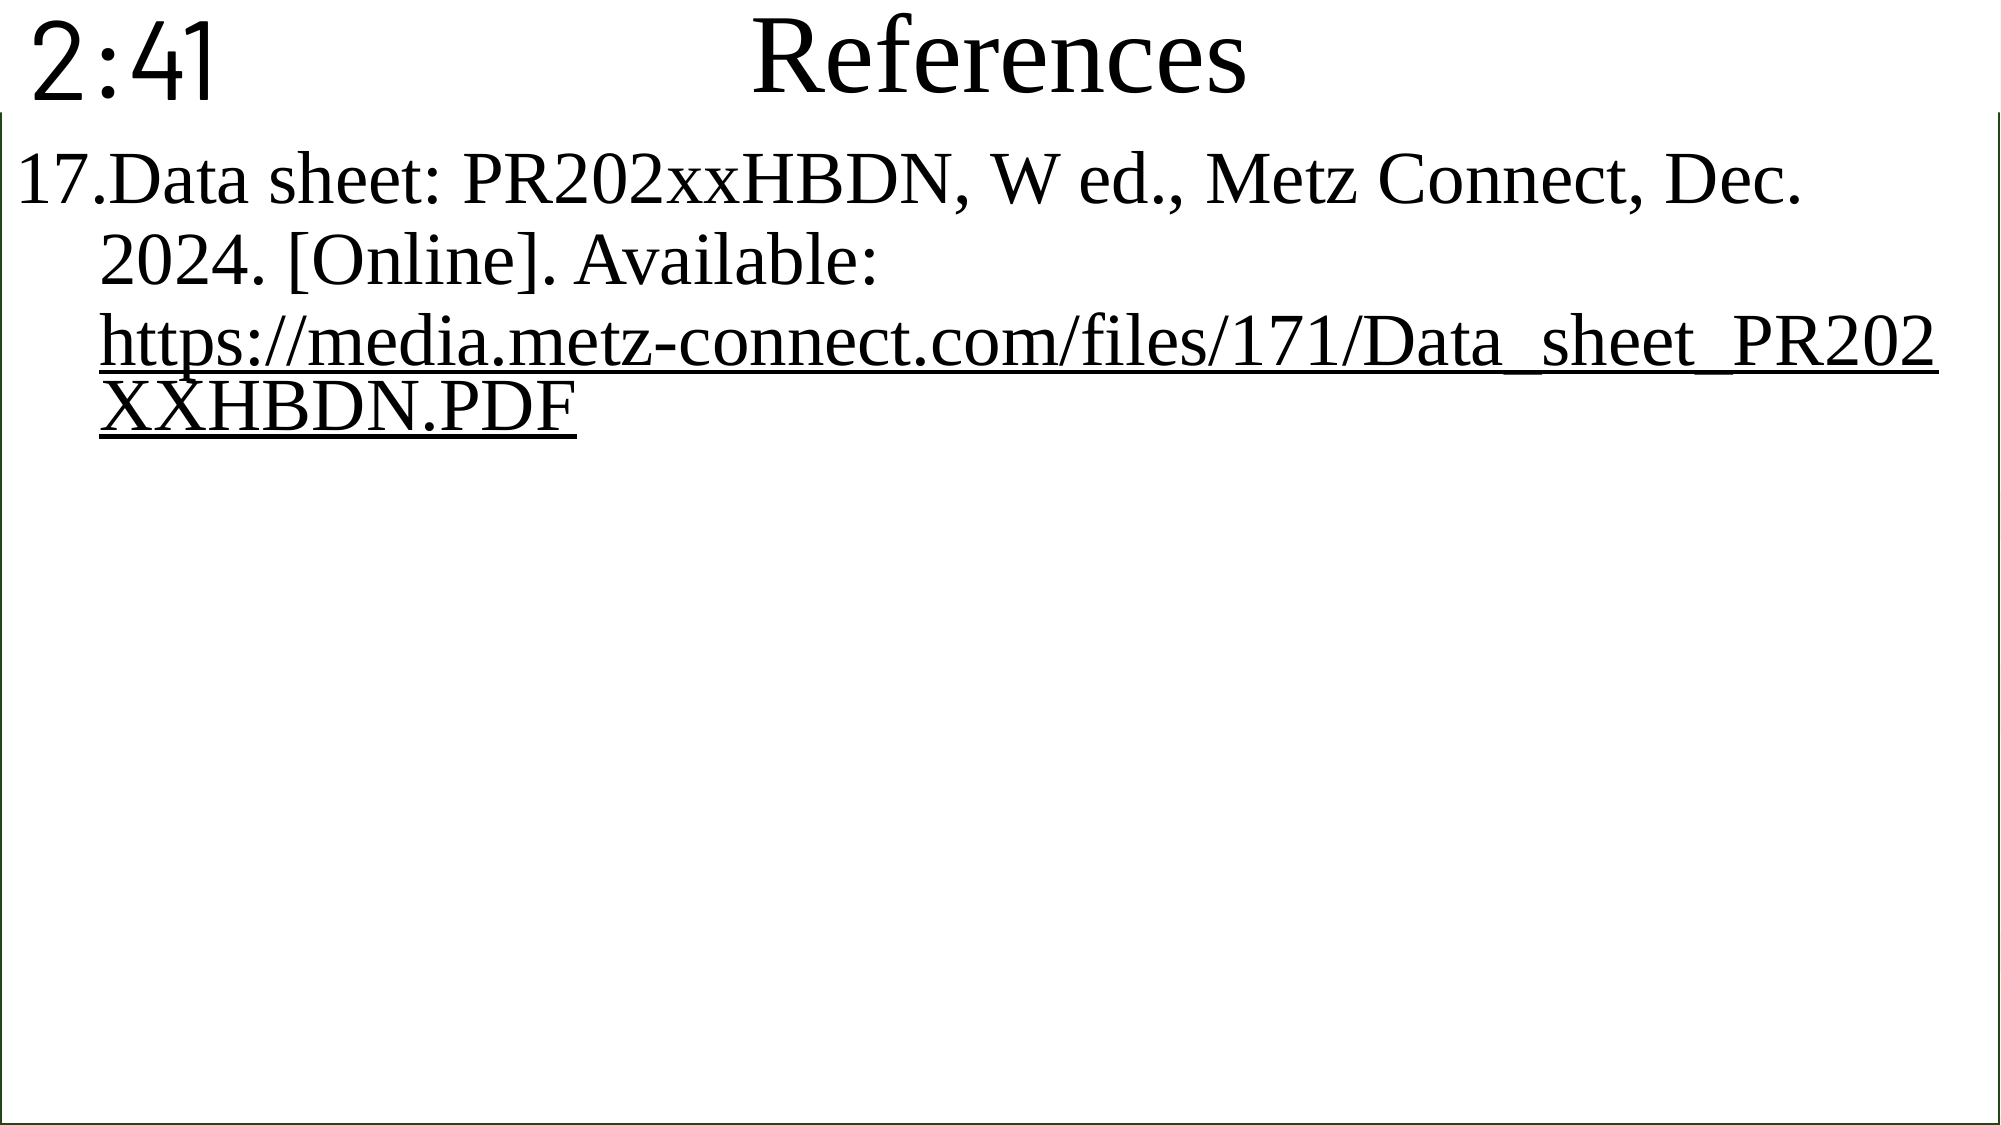

D. Hou and D. Dolezilek, “IEC 61850 – what it can and cannot offer to traditional protection schemes,” SEL Journal of Reliable Power, vol. 1, no. 2, Oct. 2010. [Online]. Available: https://cdn.selinc.com/assets/Literature/Publications/Technical%20Papers/6335_IEC61850_DH-DD_20080912_Web.pdf
R. Lent, F. A. C. Azevedo, C. H. Andrade-Moraes, and A. V. O. Pinto, “How many neurons do you have? some dogmas of quantitative neuroscience under revision,” European Journal of Neuroscience, vol. 35, no. 1, pp. 1–9, 2012. [Online]. Available: https://onlinelibrary.wiley.com/doi/abs/10.1111/j.1460-9568.2011.07923.x
 M. Islam, G. Chen, and S. Jin, “An overview of neural network,” American Journal of Neural Networks and Applications, vol. 5, no. 1, pp. 7–11, 2019. [Online]. Available: https://doi.org/10.11648/j.ajnna.20190501.12
(2021, Aug.) Inductive sensing design calculator tool. Texas Instruments. [Online]. Available: https://www.ti.com/tool/download/ LDC-CALCULATOR-TOOLS
RP2040 Datasheet: A microcontroller by Raspberry Pi, eec2b0cclean ed., Raspberry Pi, Oct. 2024. [Online]. Available: https://datasheets.raspberrypi.com/rp2040/rp2040-datasheet.pdf
Raspberry Pi Pico Pinout, Raspberry Pi. [Online]. Available: https://datasheets.raspberrypi.com/pico/Pico-R3-A4-Pinout.pdf
Hardware design with RP2040: Using RP2040 microcontrollers to build boards and products, 2nd ed., Raspberry Pi, Oct. 2024. [Online]. Available: https://datasheets.raspberrypi.com/rp2040/hardware-design-with-rp2040.pdf
spiflash® 3V 128M-BIT SERIAL FLASH MEMORY WITH DUAL/QUAD SPI & QPI & DTR, C ed., winbond, Mar.2018. [Online]. Available: https://www.winbond.com/resource-files/w25q128jv_dtr%20revc%2003272018%20plus.pdf
1.0 A Low-Dropout Positive Fixed and Adjustable Voltage Regulators NCP1117, NCP1117I, NCV1117, 31st ed., onsemi, Aug. 2021. [Online]. Available: http://www.onsemi.com/pub_link/Collateral/NCP1117-D.PDF
CAP1206: 6-Channel Capacitive Touch Sensor, DS00001567B ed., Microchip Technology, Nov. 2015. [Online]. Available: https://www.microchip.com/en-us/product/cap1206
LDC3114 4-Channel Hybrid Inductive Touch and Inductance to Digital Converter, 1st ed., Texas Instruments, Dec. 2021. [Online]. Available: https://www.ti.com/lit/ds/symlink/ldc3114.pdf
LDC2112, LDC2114 Inductive Touch Solution for Low-Power HMI Button Applications, B ed., Texas Instruments, Jan. 2017. [Online]. Available: https://www.ti.com/lit/ds/symlink/ldc2114.pdf
SN5430, SN54LS30, SN54S30, SN7430, SN74LS30, SN74S30, 8-Input Positive-NAND Gates, Texas Instruments, Mar. 1988. [Online]. Available: https://www.ti.com/lit/ds/symlink/sn74ls30.pdf
SN5432, SN54LS32, SN54S32, SN7432, SN74LS32, SN74S32, Quadruple 2-Input Positive-OR Gates, Texas Instruments, Mar. 1988. [Online]. Available: https://www.ti.com/lit/ds/symlink/sn74ls32.pdf
CY7C65632, CY7C65634: HX2VL - Very Low-Power USB 2.0 Hub Controller, O ed., infineon, Oct. 2024. [Online]. Available: https://www.infineon.com/dgdl/Infineon-CY7C65632_CY7C65634_HX2VL_VERY_LOW-POWER_USB_2.0_HUB_CONTROLLER-DataSheet-v14_00-EN.pdf?fileId=8ac78c8c7d0d8da4017d0ecd35994769&utm_source=cypress&utm_medium=referral&utm_campaign=202110_globe_en_all_integration-files&redirId=File_1_1_521
Data sheet: FR202xxHBDN, W ed., Metz Connect, Dec. 2024. [Online]. Available: https://media.metz-connect.com/files/171/Data_sheet_FR202XXHBDN.PDF
Data sheet: PR202xxHBDN, W ed., Metz Connect, Dec. 2024. [Online]. Available: https://media.metz-connect.com/files/171/Data_sheet_PR202XXHBDN.PDF
2:41
# References

110